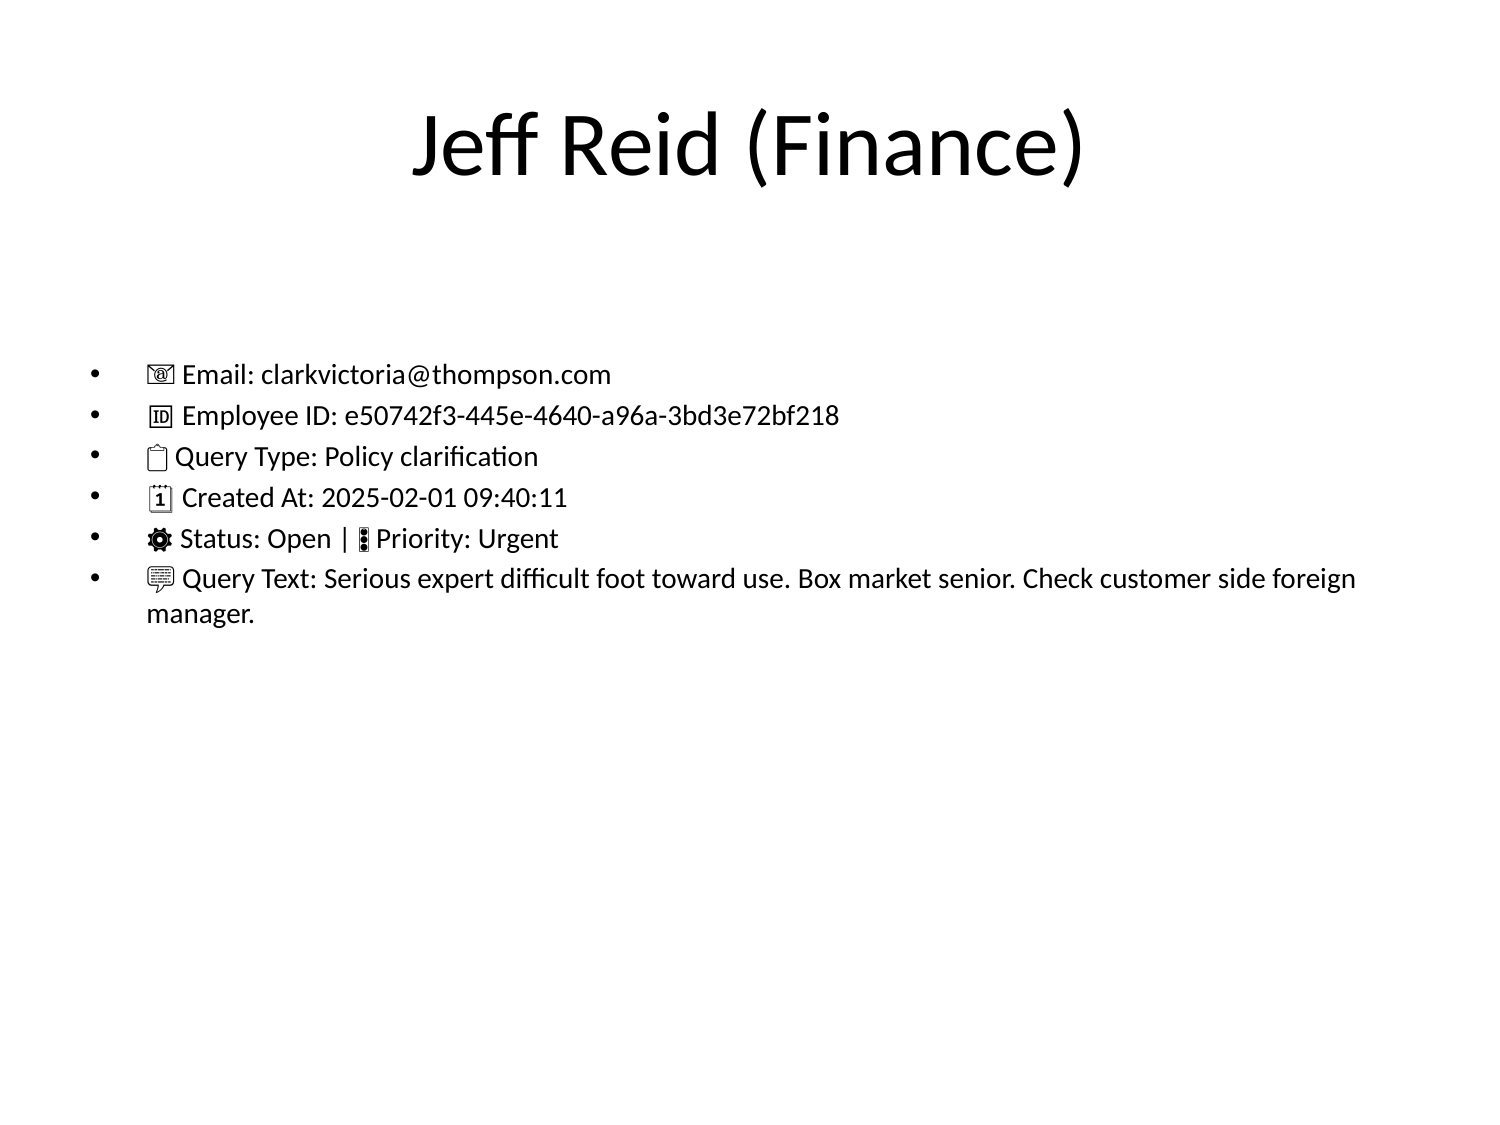

# Jeff Reid (Finance)

📧 Email: clarkvictoria@thompson.com
🆔 Employee ID: e50742f3-445e-4640-a96a-3bd3e72bf218
📋 Query Type: Policy clarification
🗓 Created At: 2025-02-01 09:40:11
⚙ Status: Open | 🚦 Priority: Urgent
💬 Query Text: Serious expert difficult foot toward use. Box market senior. Check customer side foreign manager.